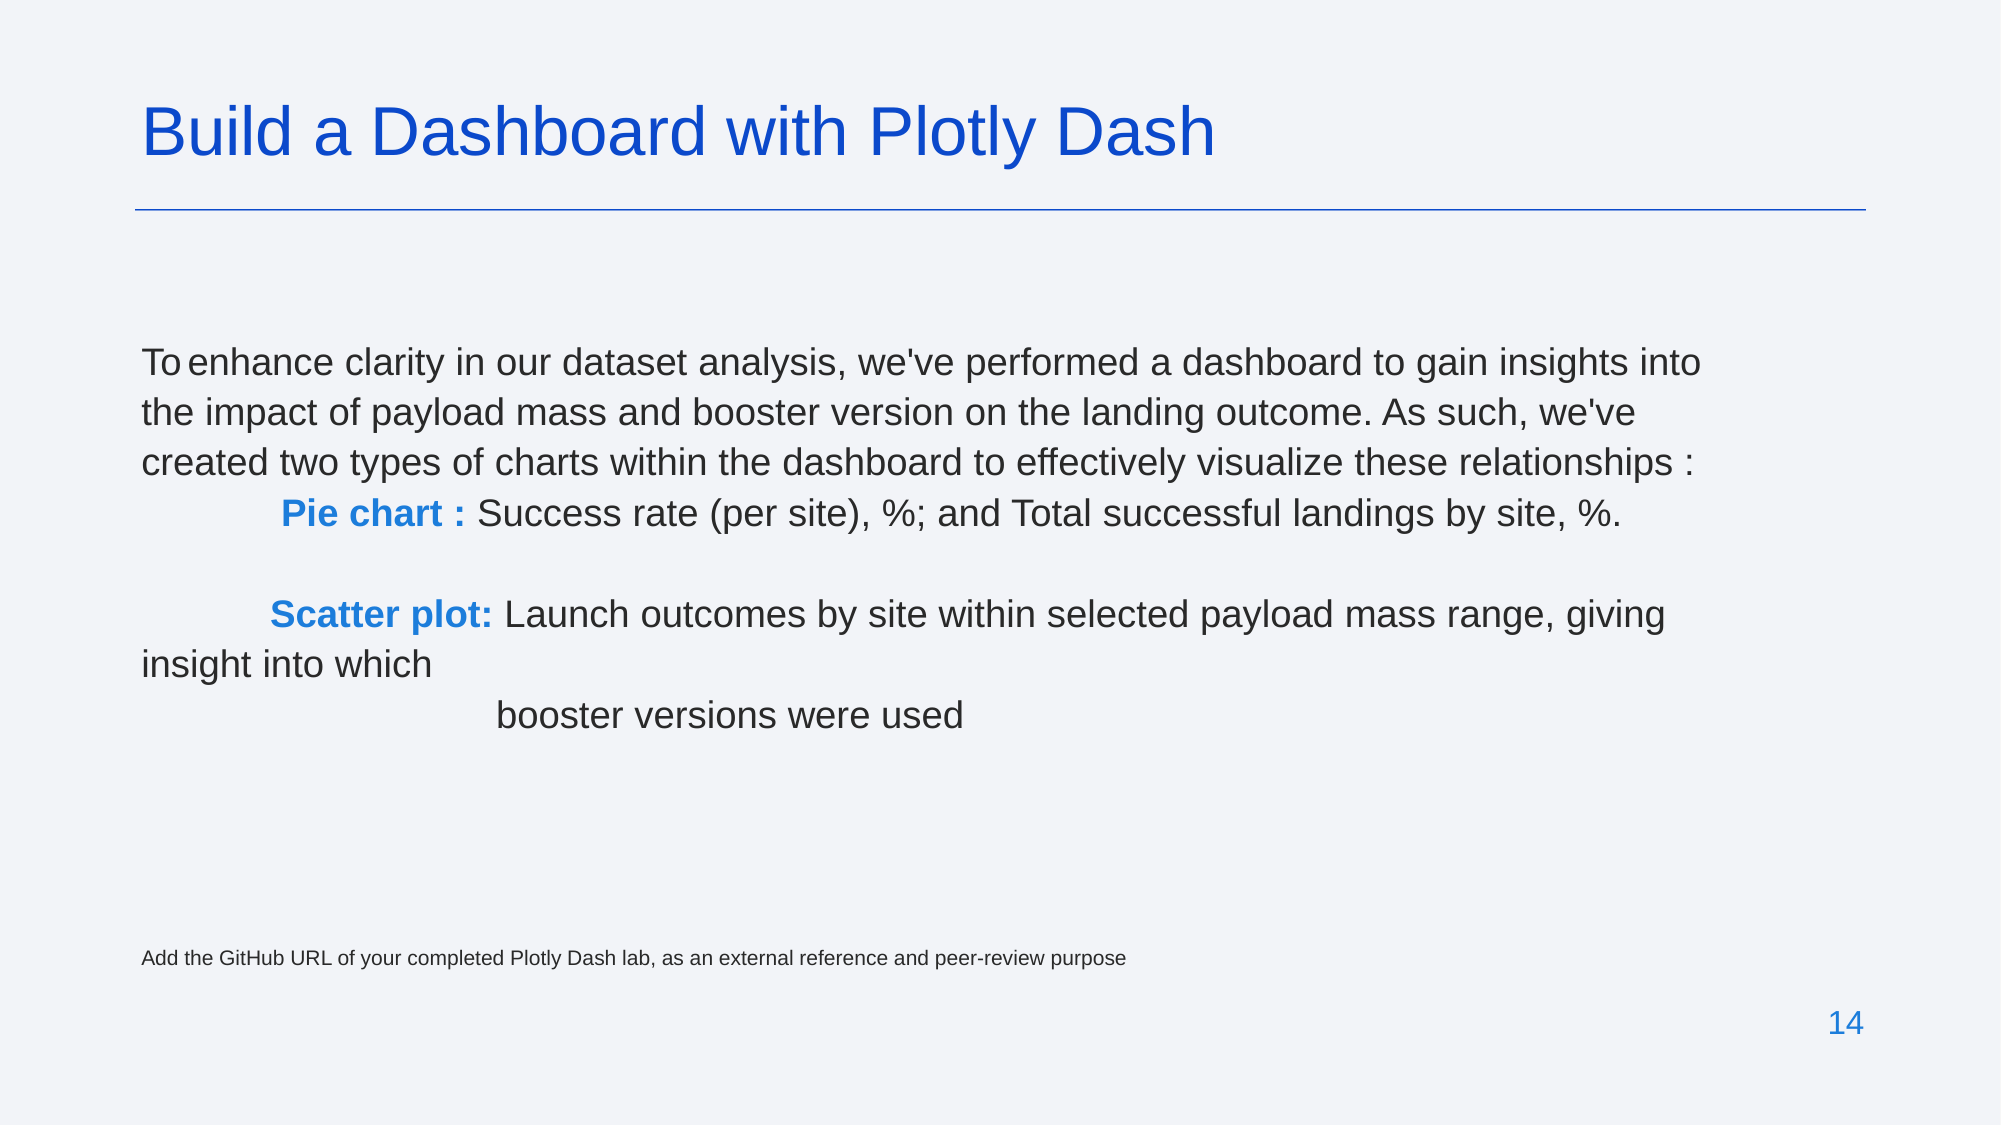

Build a Dashboard with Plotly Dash

To enhance clarity in our dataset analysis, we've performed a dashboard to gain insights into the impact of payload mass and booster version on the landing outcome. As such, we've created two types of charts within the dashboard to effectively visualize these relationships :
             Pie chart : Success rate (per site), %; and Total successful landings by site, %.

            Scatter plot: Launch outcomes by site within selected payload mass range, giving insight into which
                                 booster versions were used

Add the GitHub URL of your completed Plotly Dash lab, as an external reference and peer-review purpose

14